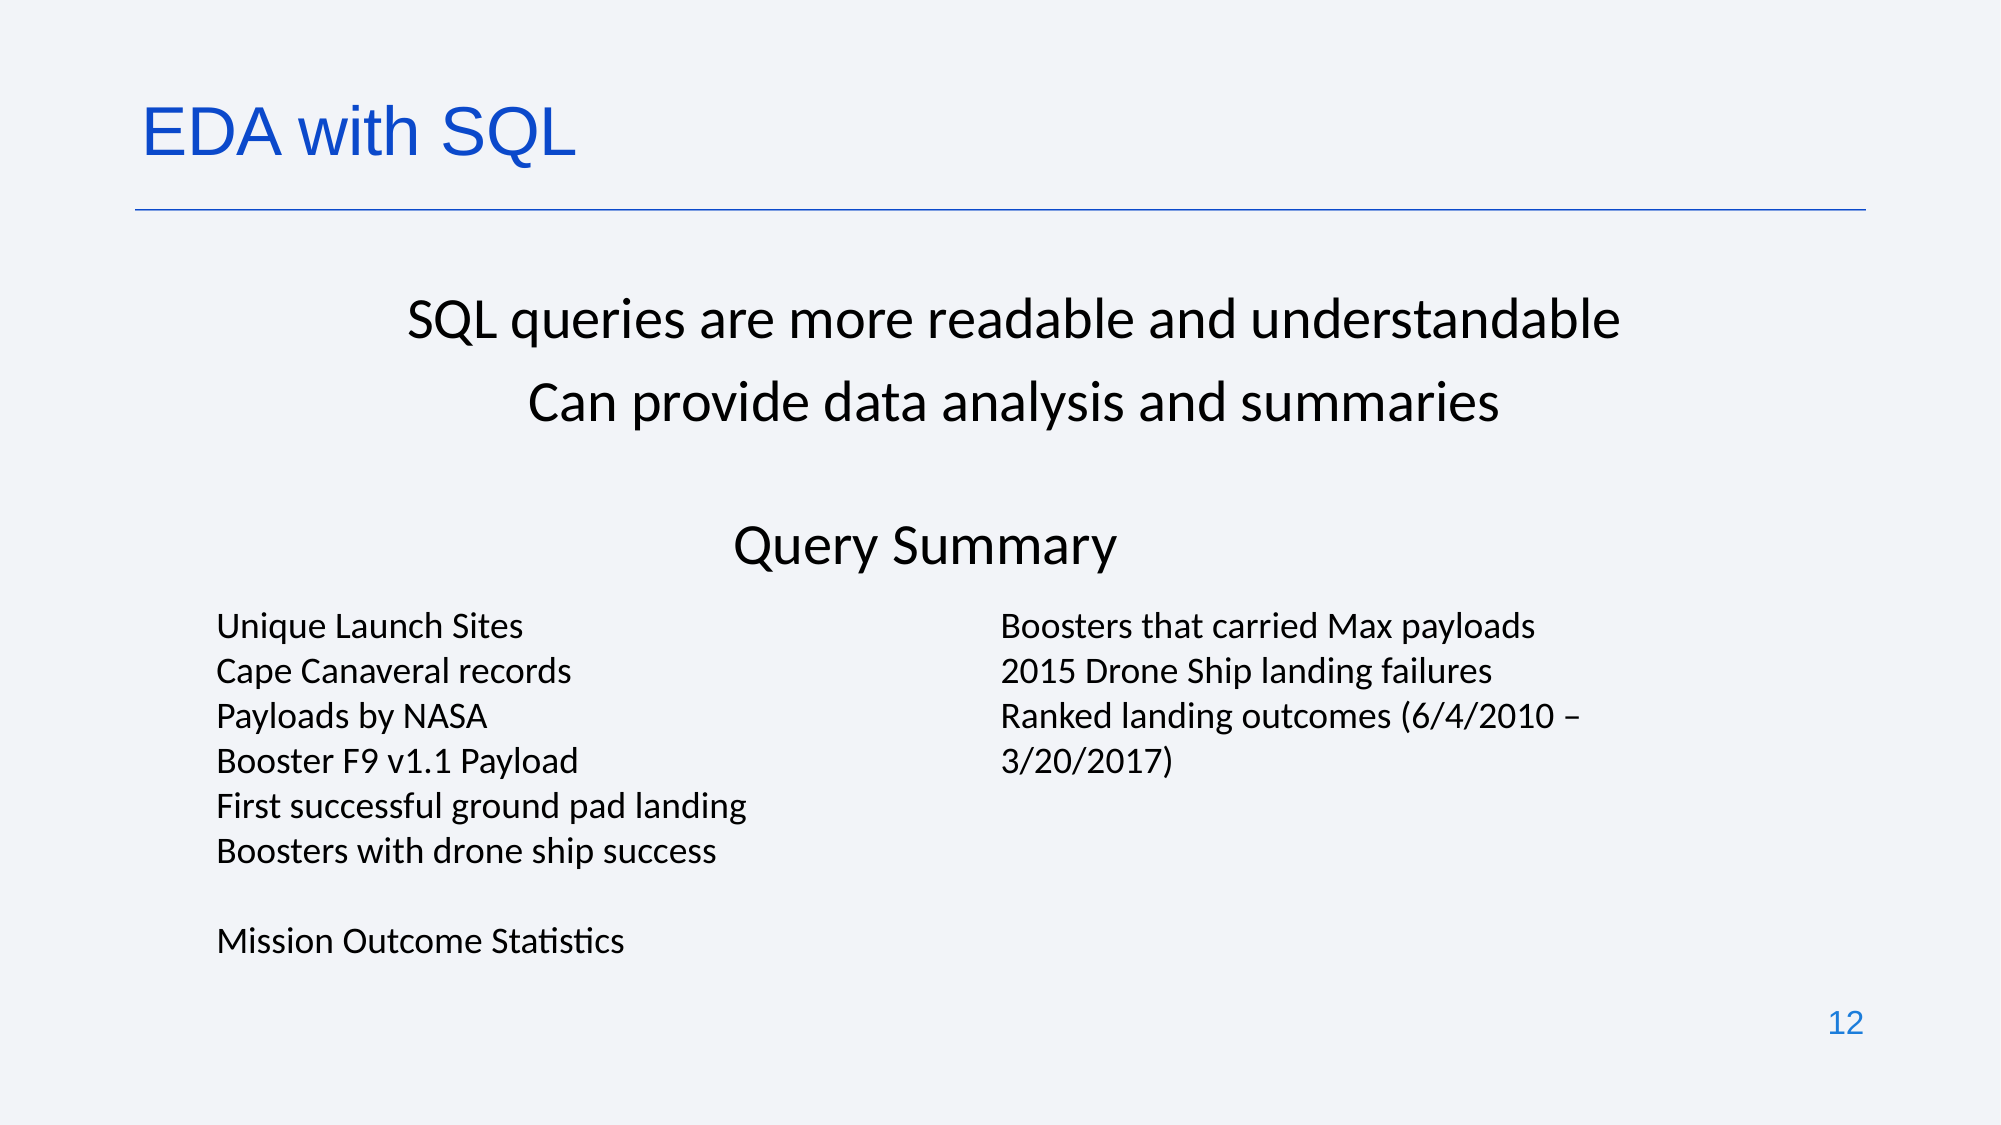

EDA with SQL
SQL queries are more readable and understandable
Can provide data analysis and summaries
Query Summary

Unique Launch Sites
Cape Canaveral records
Payloads by NASA
Booster F9 v1.1 Payload
First successful ground pad landing
Boosters with drone ship success

Mission Outcome Statistics
Boosters that carried Max payloads
2015 Drone Ship landing failures
Ranked landing outcomes (6/4/2010 – 3/20/2017)

12